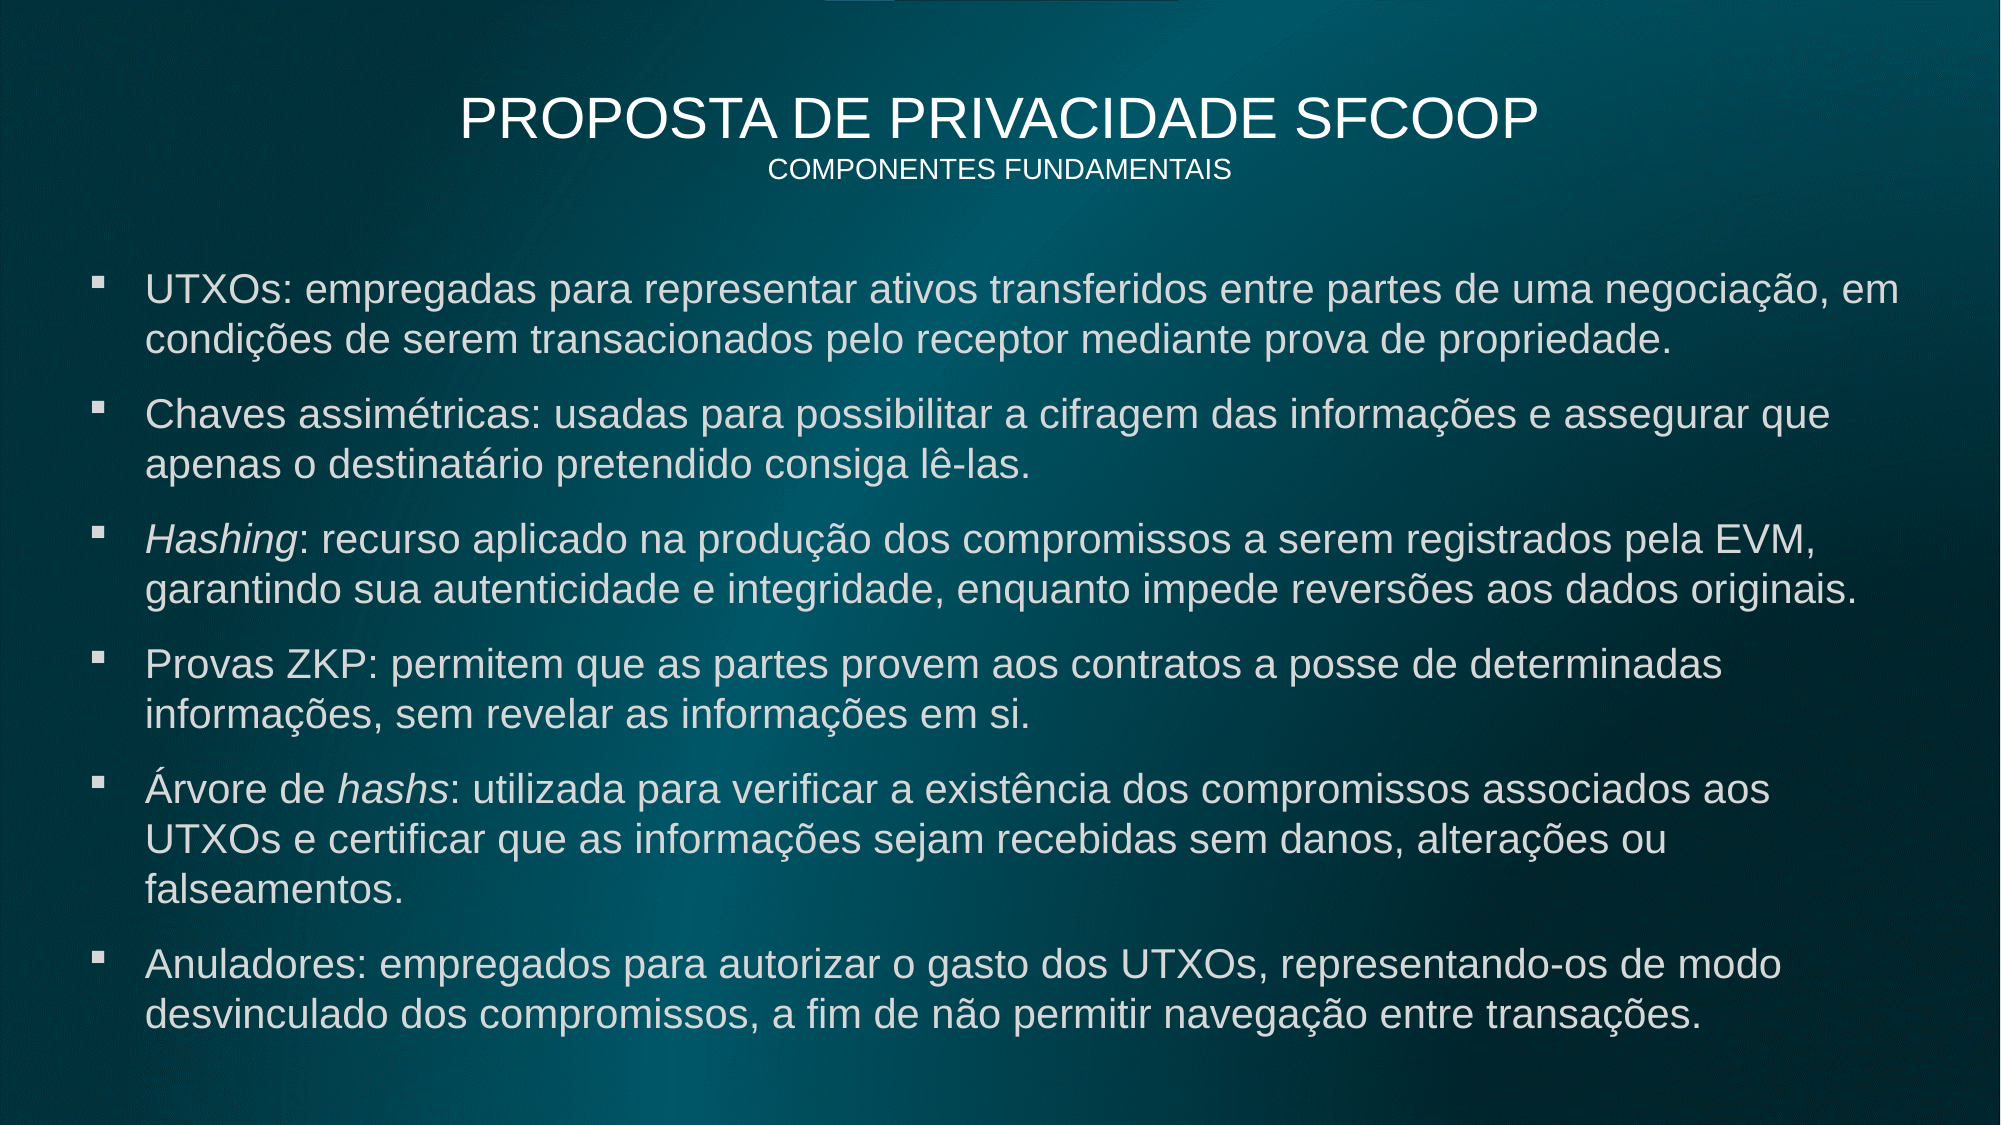

# PROPOSTA DE PRIVACIDADE SFCOOP COMPONENTES fundamentais
UTXOs: empregadas para representar ativos transferidos entre partes de uma negociação, em condições de serem transacionados pelo receptor mediante prova de propriedade.
Chaves assimétricas: usadas para possibilitar a cifragem das informações e assegurar que apenas o destinatário pretendido consiga lê-las.
Hashing: recurso aplicado na produção dos compromissos a serem registrados pela EVM, garantindo sua autenticidade e integridade, enquanto impede reversões aos dados originais.
Provas ZKP: permitem que as partes provem aos contratos a posse de determinadas informações, sem revelar as informações em si.
Árvore de hashs: utilizada para verificar a existência dos compromissos associados aos UTXOs e certificar que as informações sejam recebidas sem danos, alterações ou falseamentos.
Anuladores: empregados para autorizar o gasto dos UTXOs, representando-os de modo desvinculado dos compromissos, a fim de não permitir navegação entre transações.